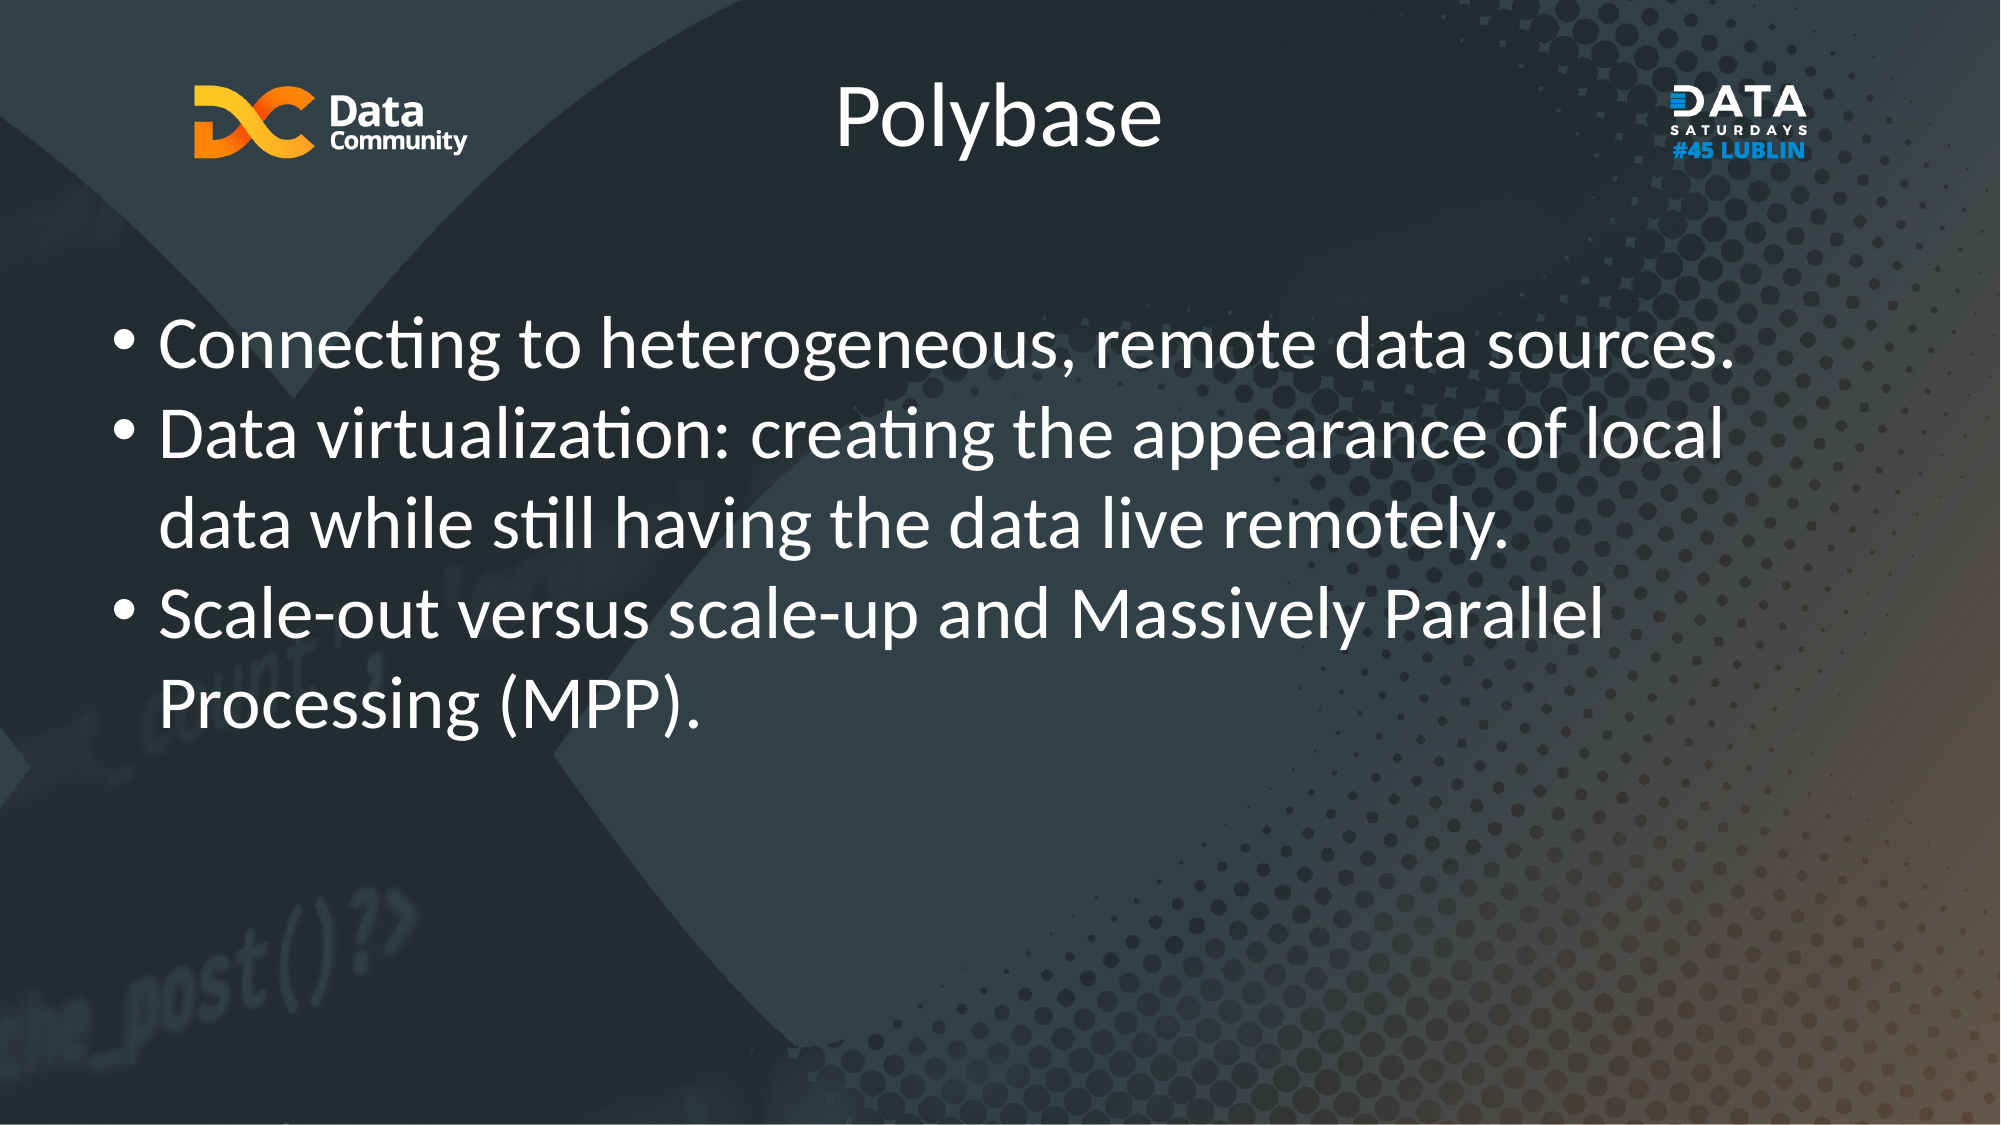

Polybase
Connecting to heterogeneous, remote data sources.
Data virtualization: creating the appearance of local data while still having the data live remotely.
Scale-out versus scale-up and Massively Parallel Processing (MPP).